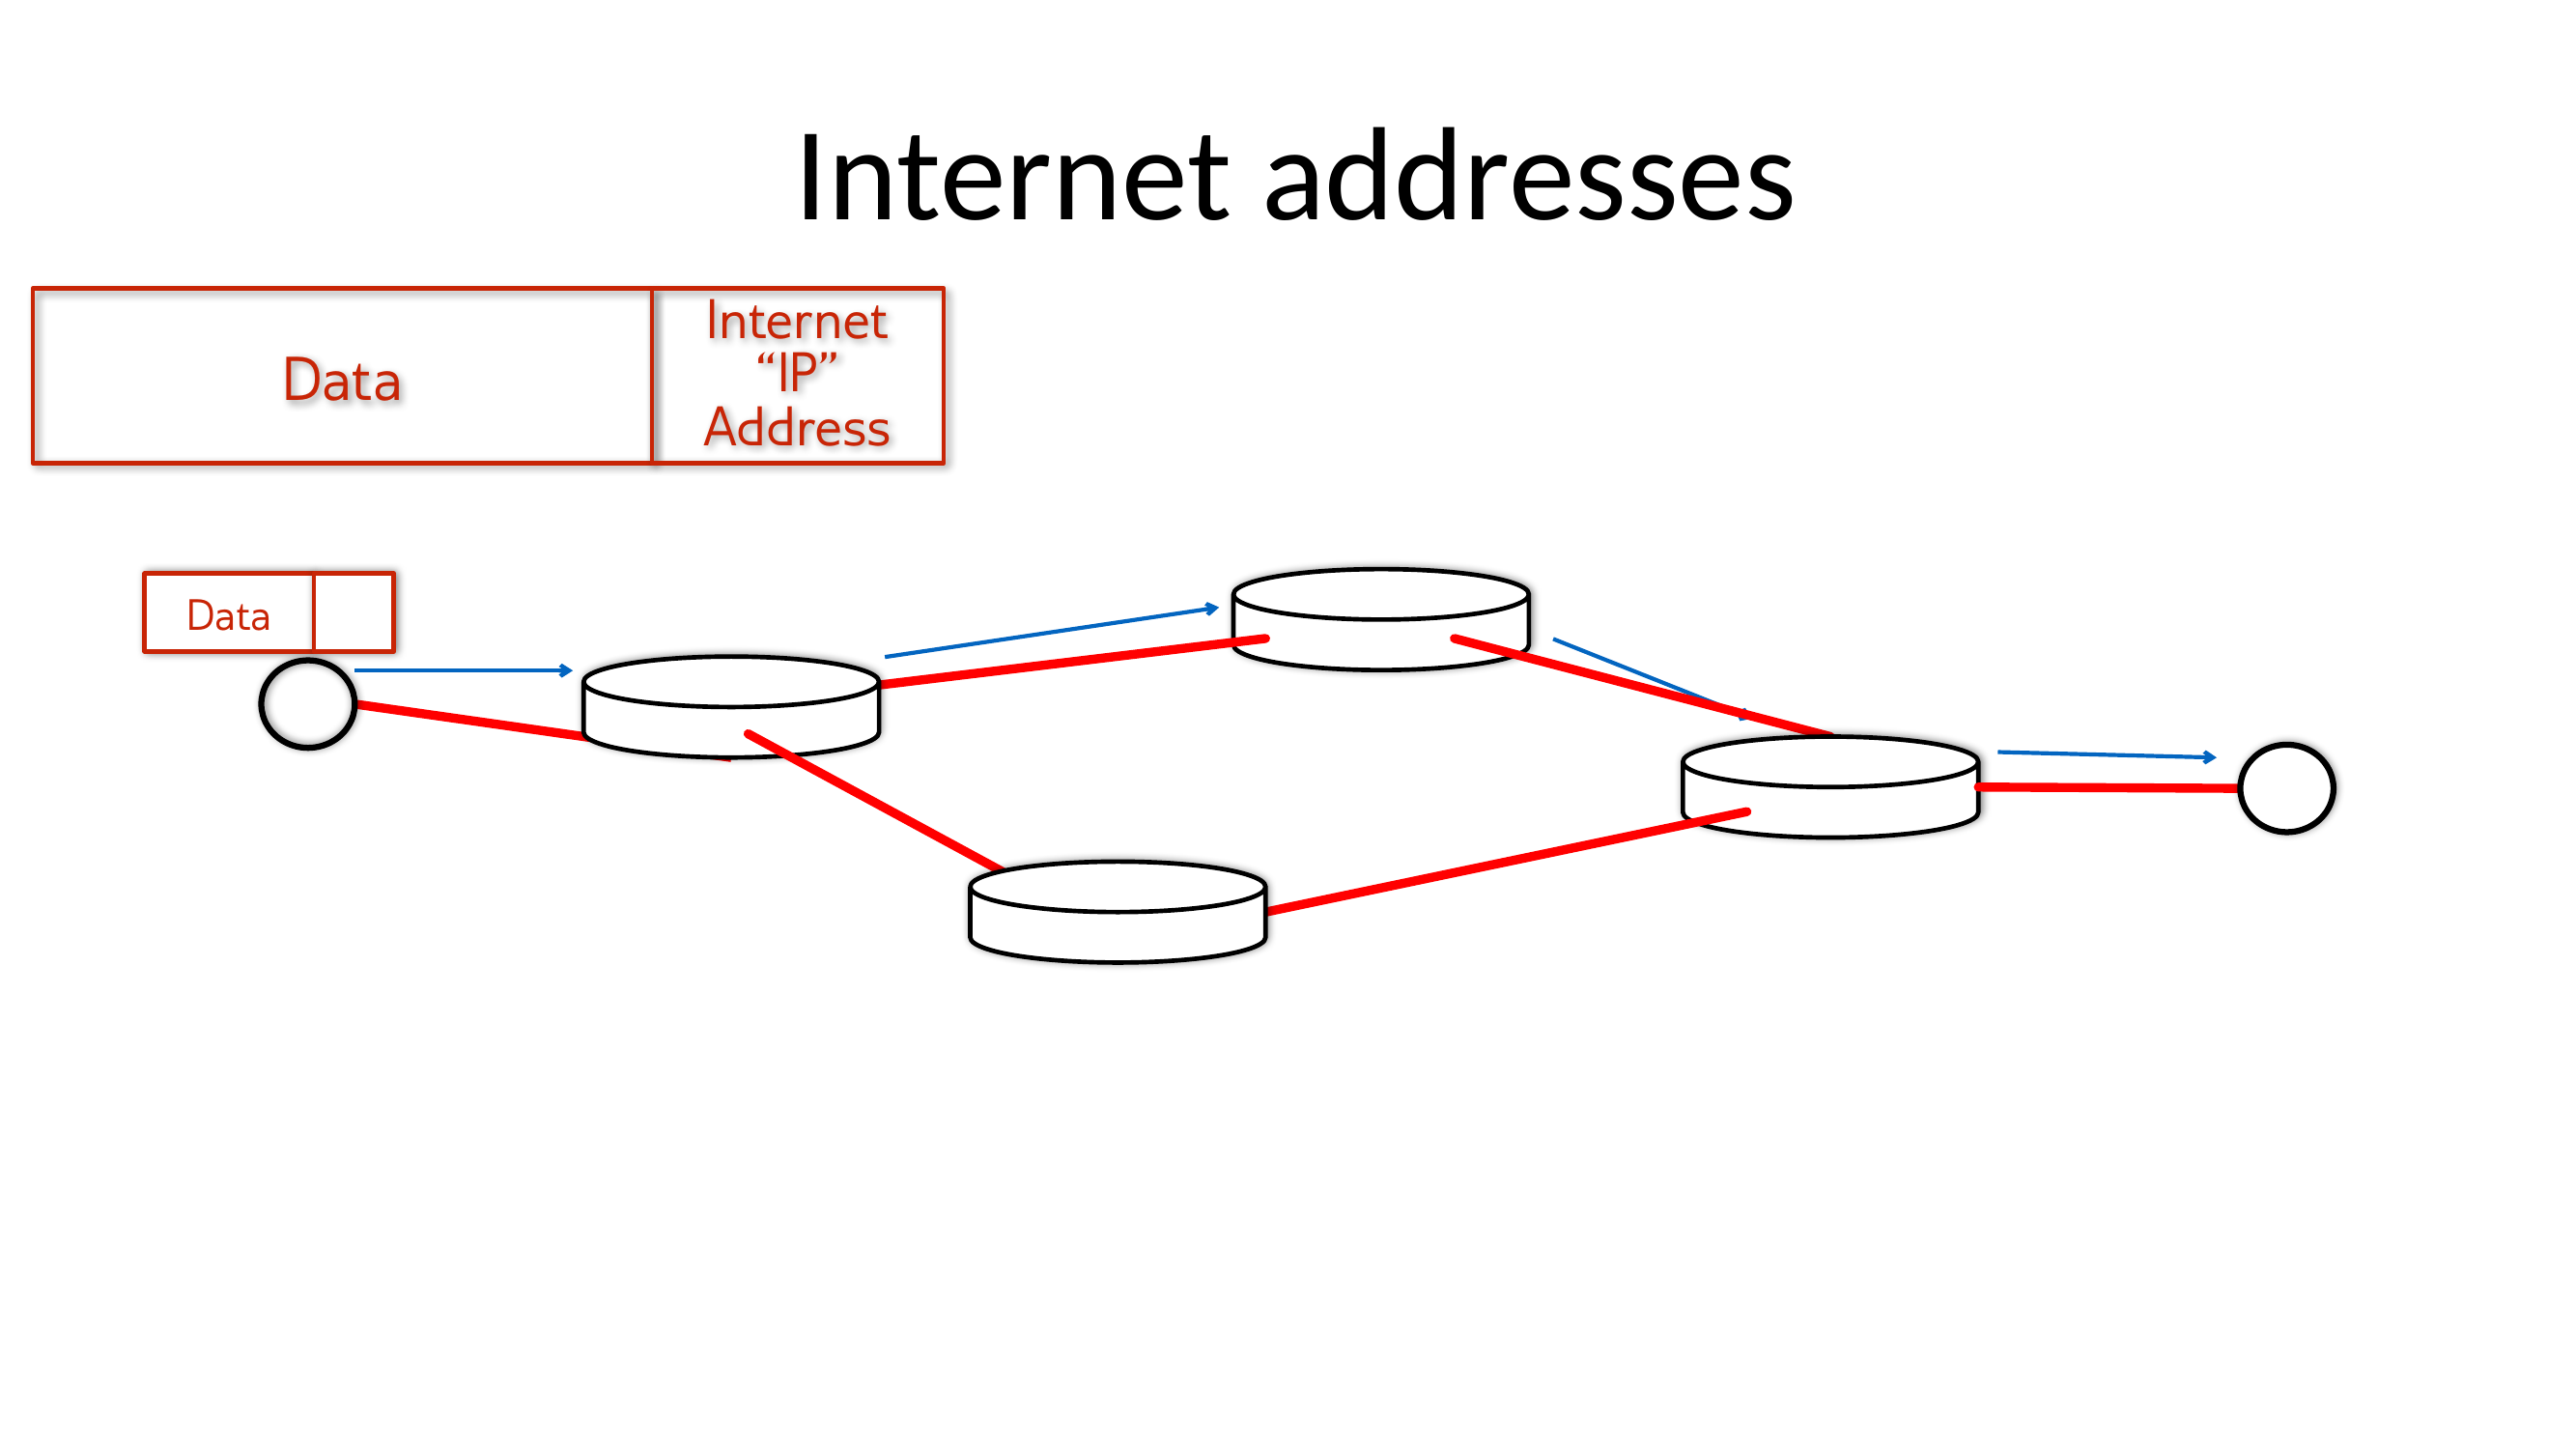

# Internet addresses
Data
Internet “IP”
Address

Data

38